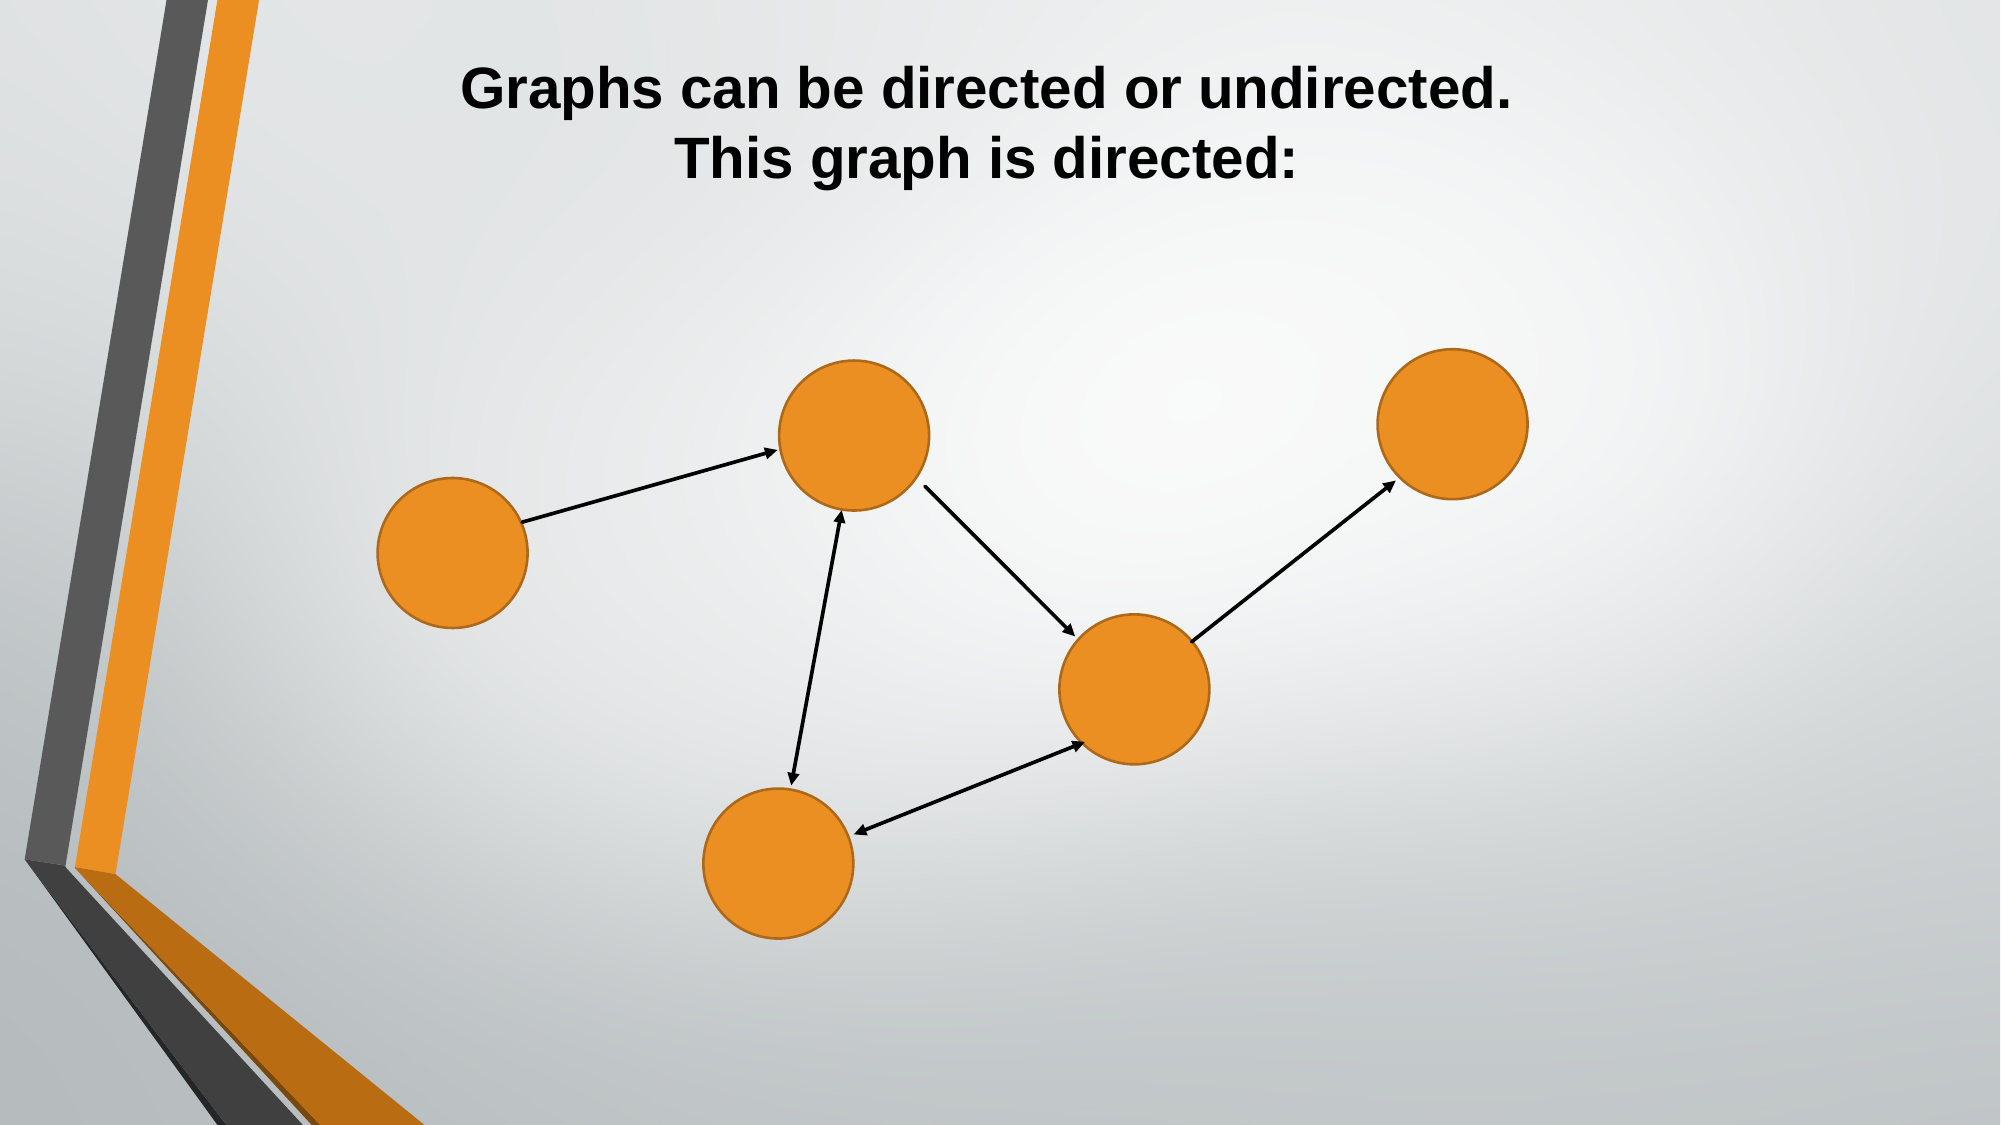

Graphs can be directed or undirected.
This graph is directed: